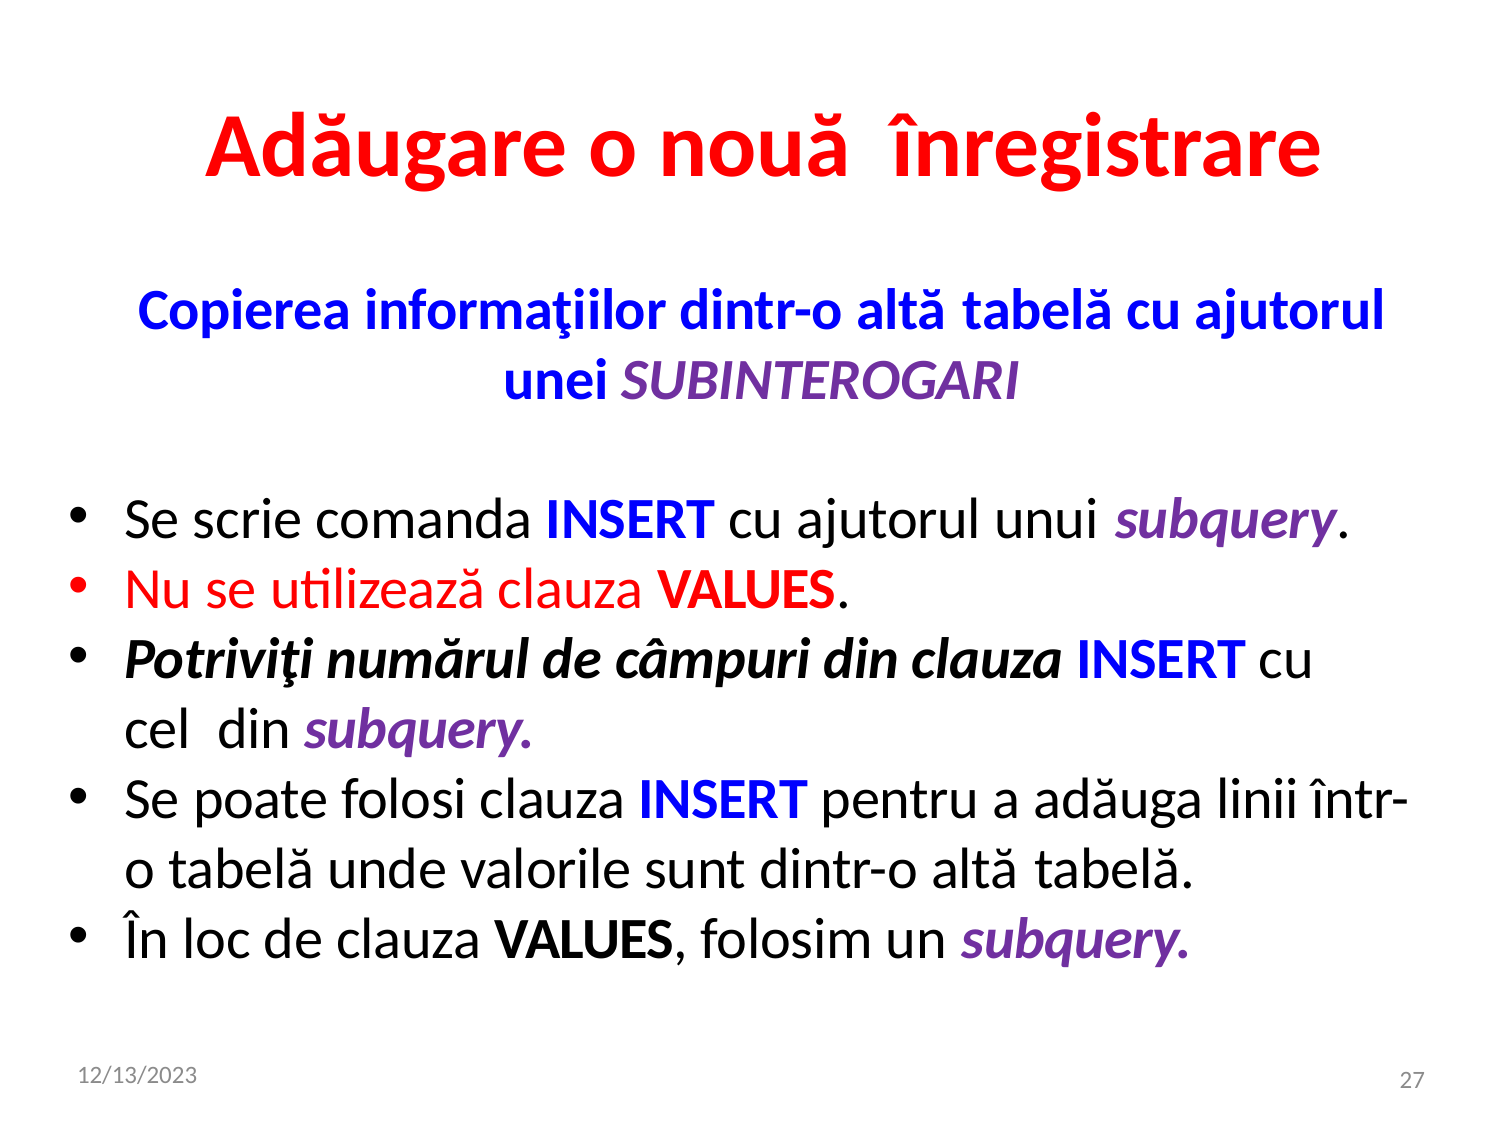

# Adăugare o nouă  înregistrare
Copierea informaţiilor dintr-o altă tabelă cu ajutorul unei SUBINTEROGARI

Se scrie comanda INSERT cu ajutorul unui subquery.
Nu se utilizează clauza VALUES.
Potriviţi numărul de câmpuri din clauza INSERT cu cel  din subquery.
Se poate folosi clauza INSERT pentru a adăuga linii într-  o tabelă unde valorile sunt dintr-o altă tabelă.
În loc de clauza VALUES, folosim un subquery.
12/13/2023
27